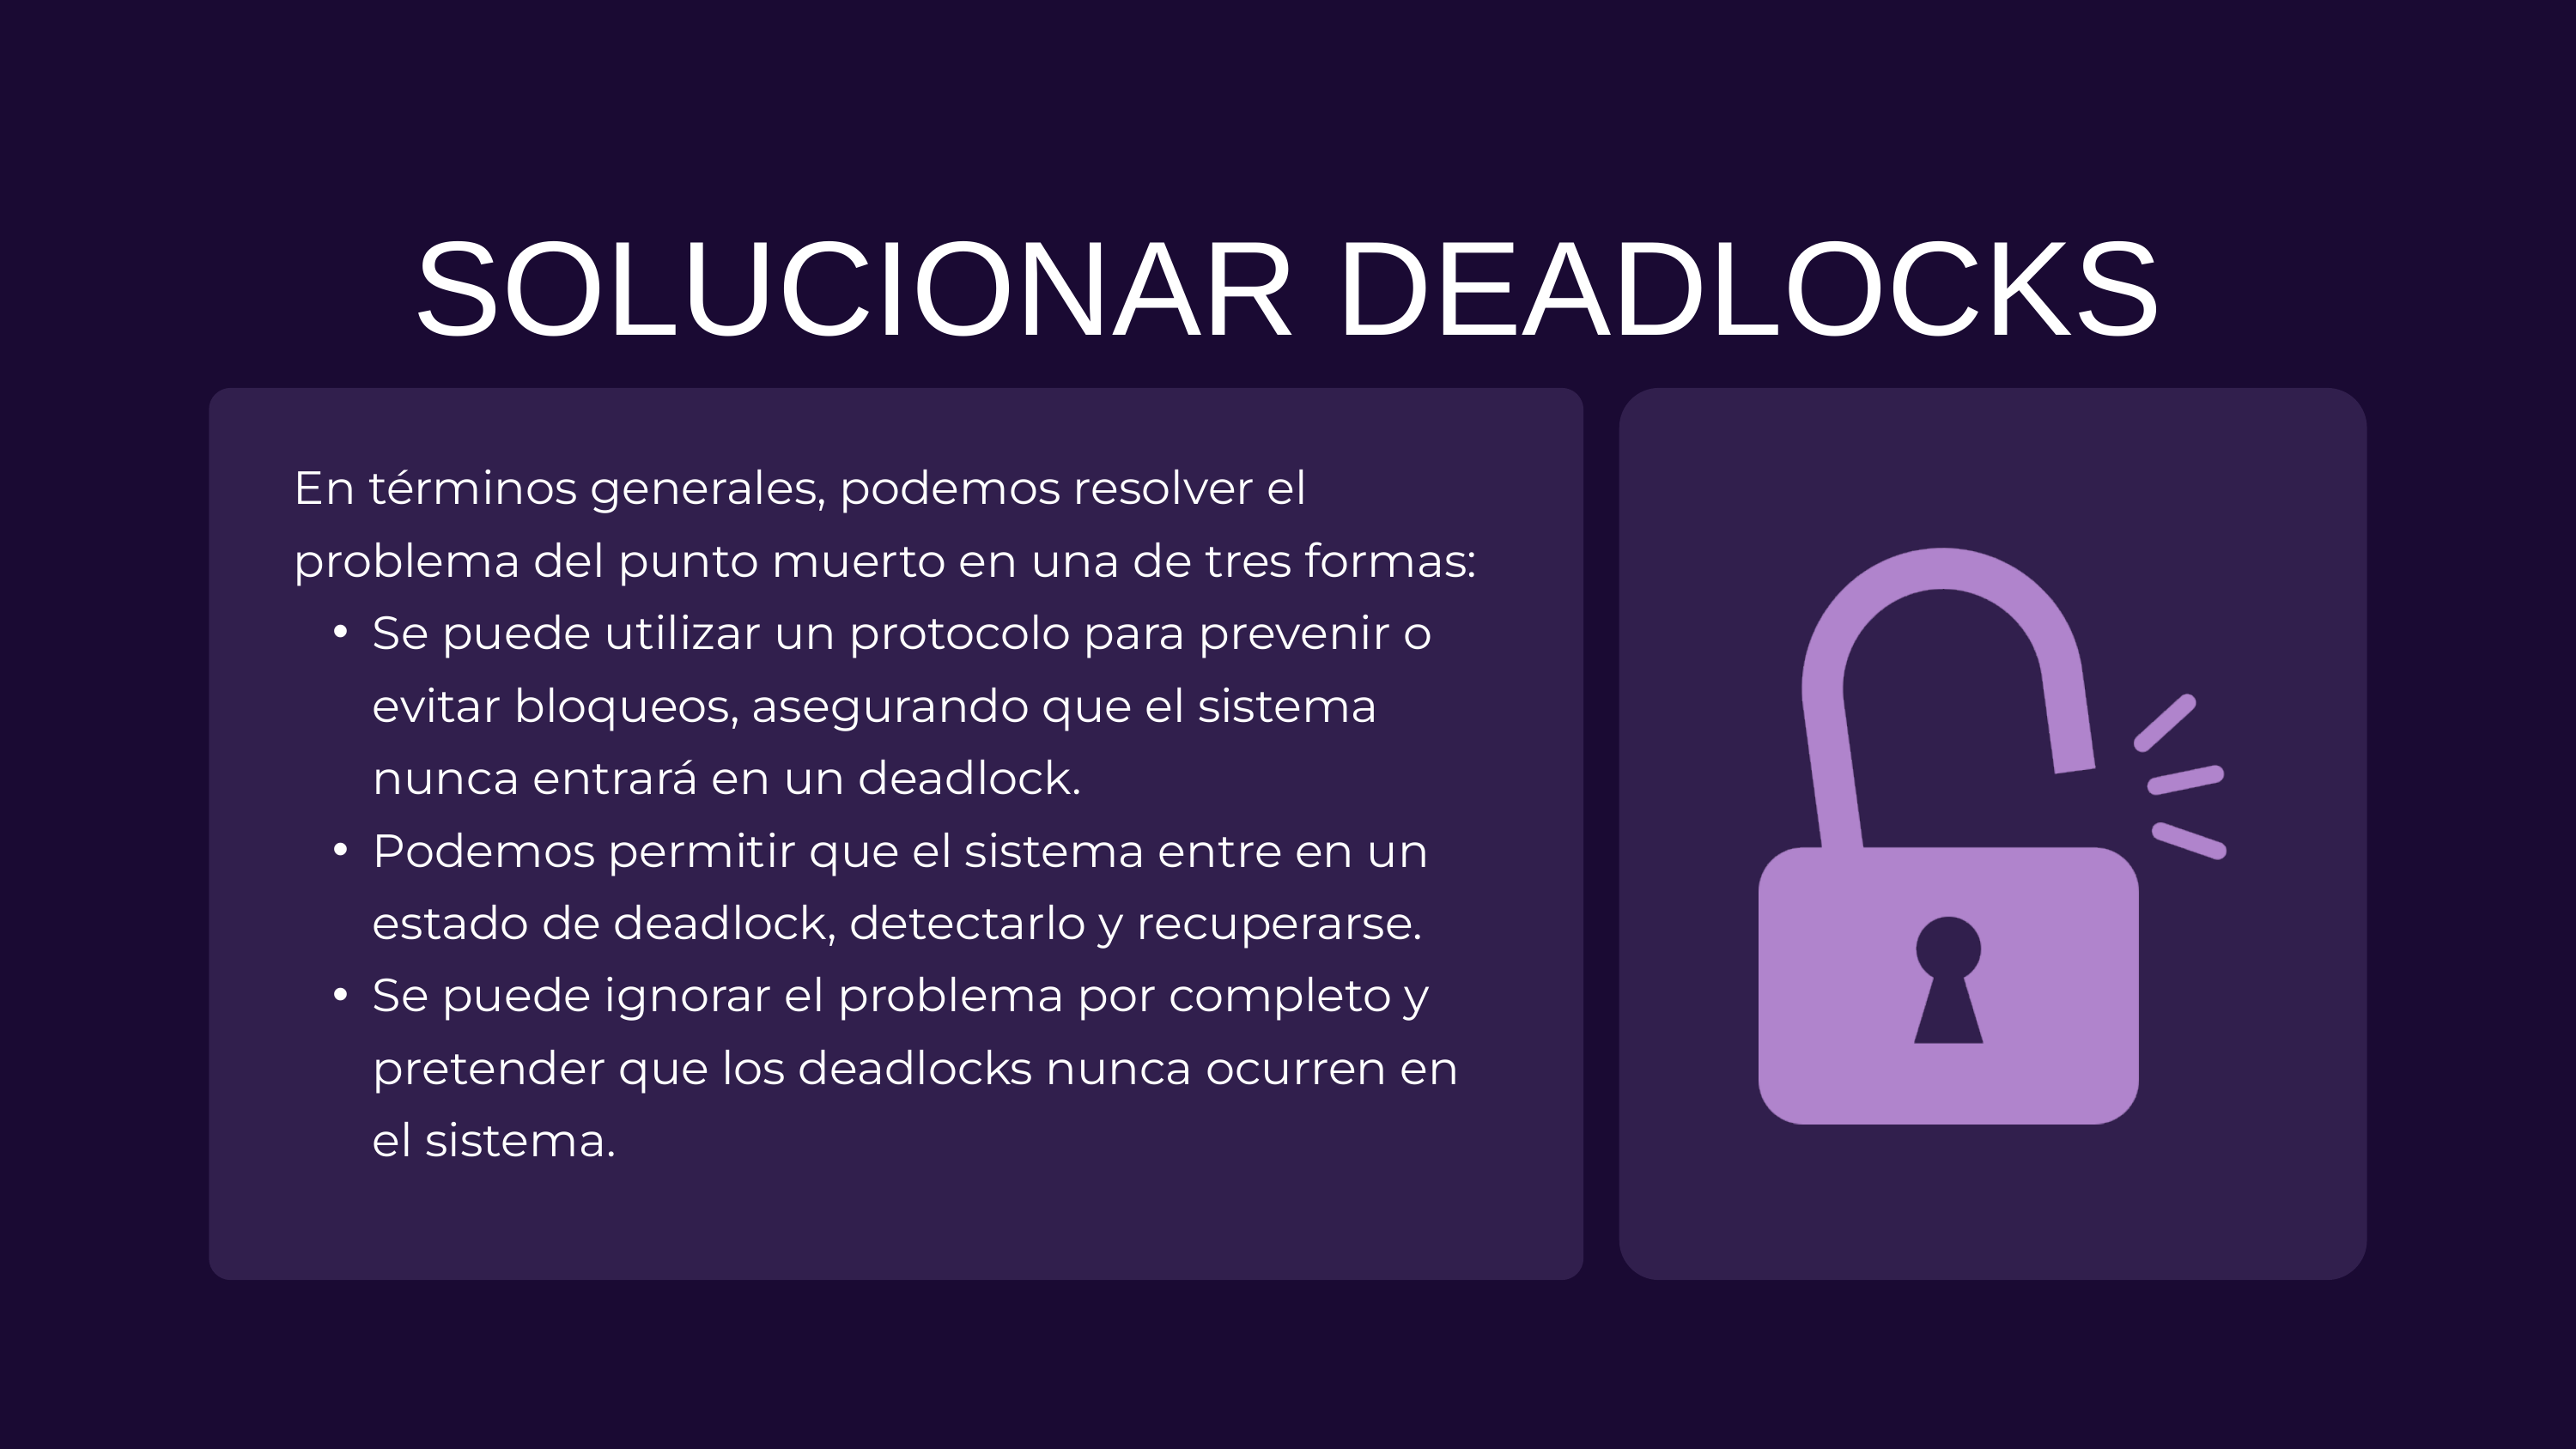

SOLUCIONAR DEADLOCKS

En términos generales, podemos resolver el problema del punto muerto en una de tres formas:
Se puede utilizar un protocolo para prevenir o evitar bloqueos, asegurando que el sistema nunca entrará en un deadlock.
Podemos permitir que el sistema entre en un estado de deadlock, detectarlo y recuperarse.
Se puede ignorar el problema por completo y pretender que los deadlocks nunca ocurren en el sistema.